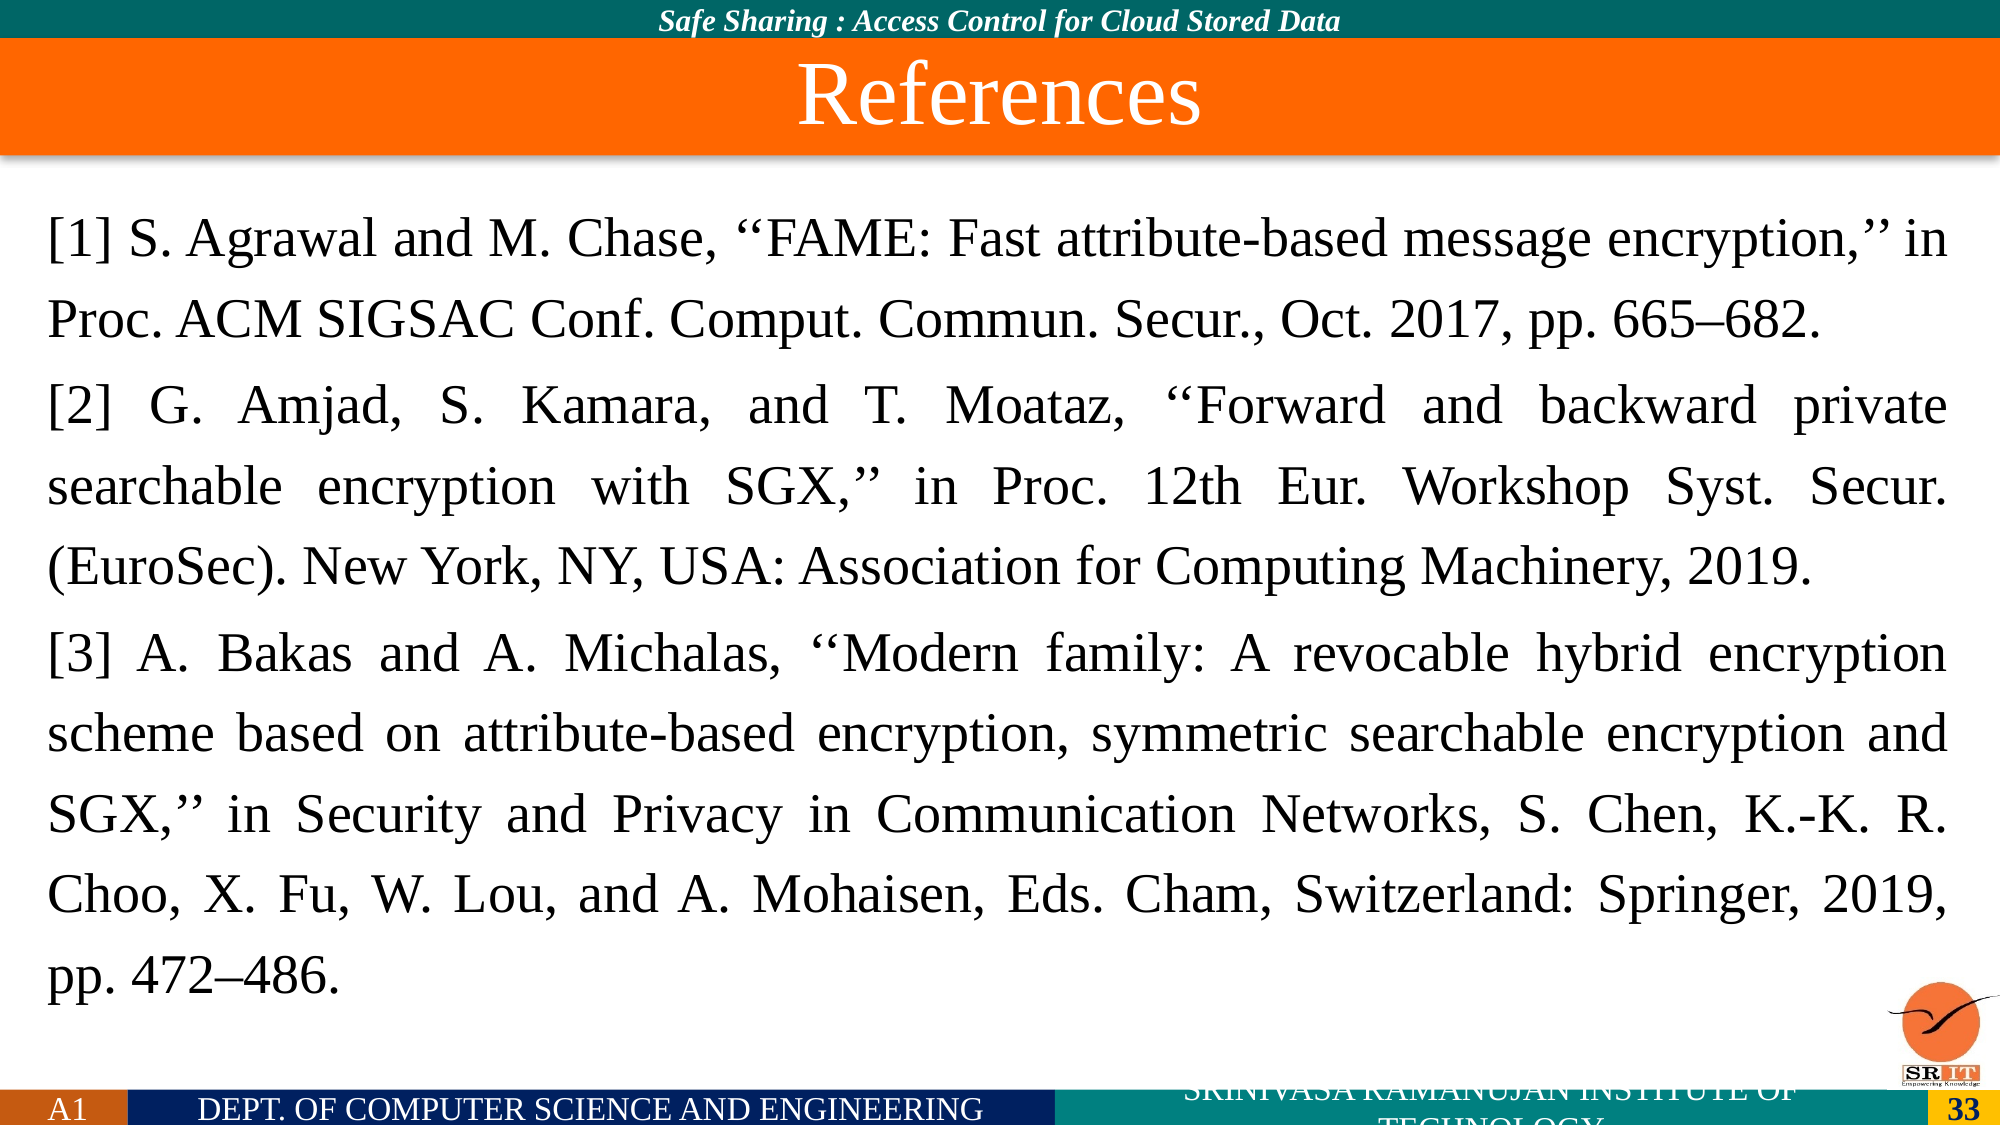

# References
[1] S. Agrawal and M. Chase, ‘‘FAME: Fast attribute-based message encryption,’’ in Proc. ACM SIGSAC Conf. Comput. Commun. Secur., Oct. 2017, pp. 665–682.
[2] G. Amjad, S. Kamara, and T. Moataz, ‘‘Forward and backward private searchable encryption with SGX,’’ in Proc. 12th Eur. Workshop Syst. Secur. (EuroSec). New York, NY, USA: Association for Computing Machinery, 2019.
[3] A. Bakas and A. Michalas, ‘‘Modern family: A revocable hybrid encryption scheme based on attribute-based encryption, symmetric searchable encryption and SGX,’’ in Security and Privacy in Communication Networks, S. Chen, K.-K. R. Choo, X. Fu, W. Lou, and A. Mohaisen, Eds. Cham, Switzerland: Springer, 2019, pp. 472–486.